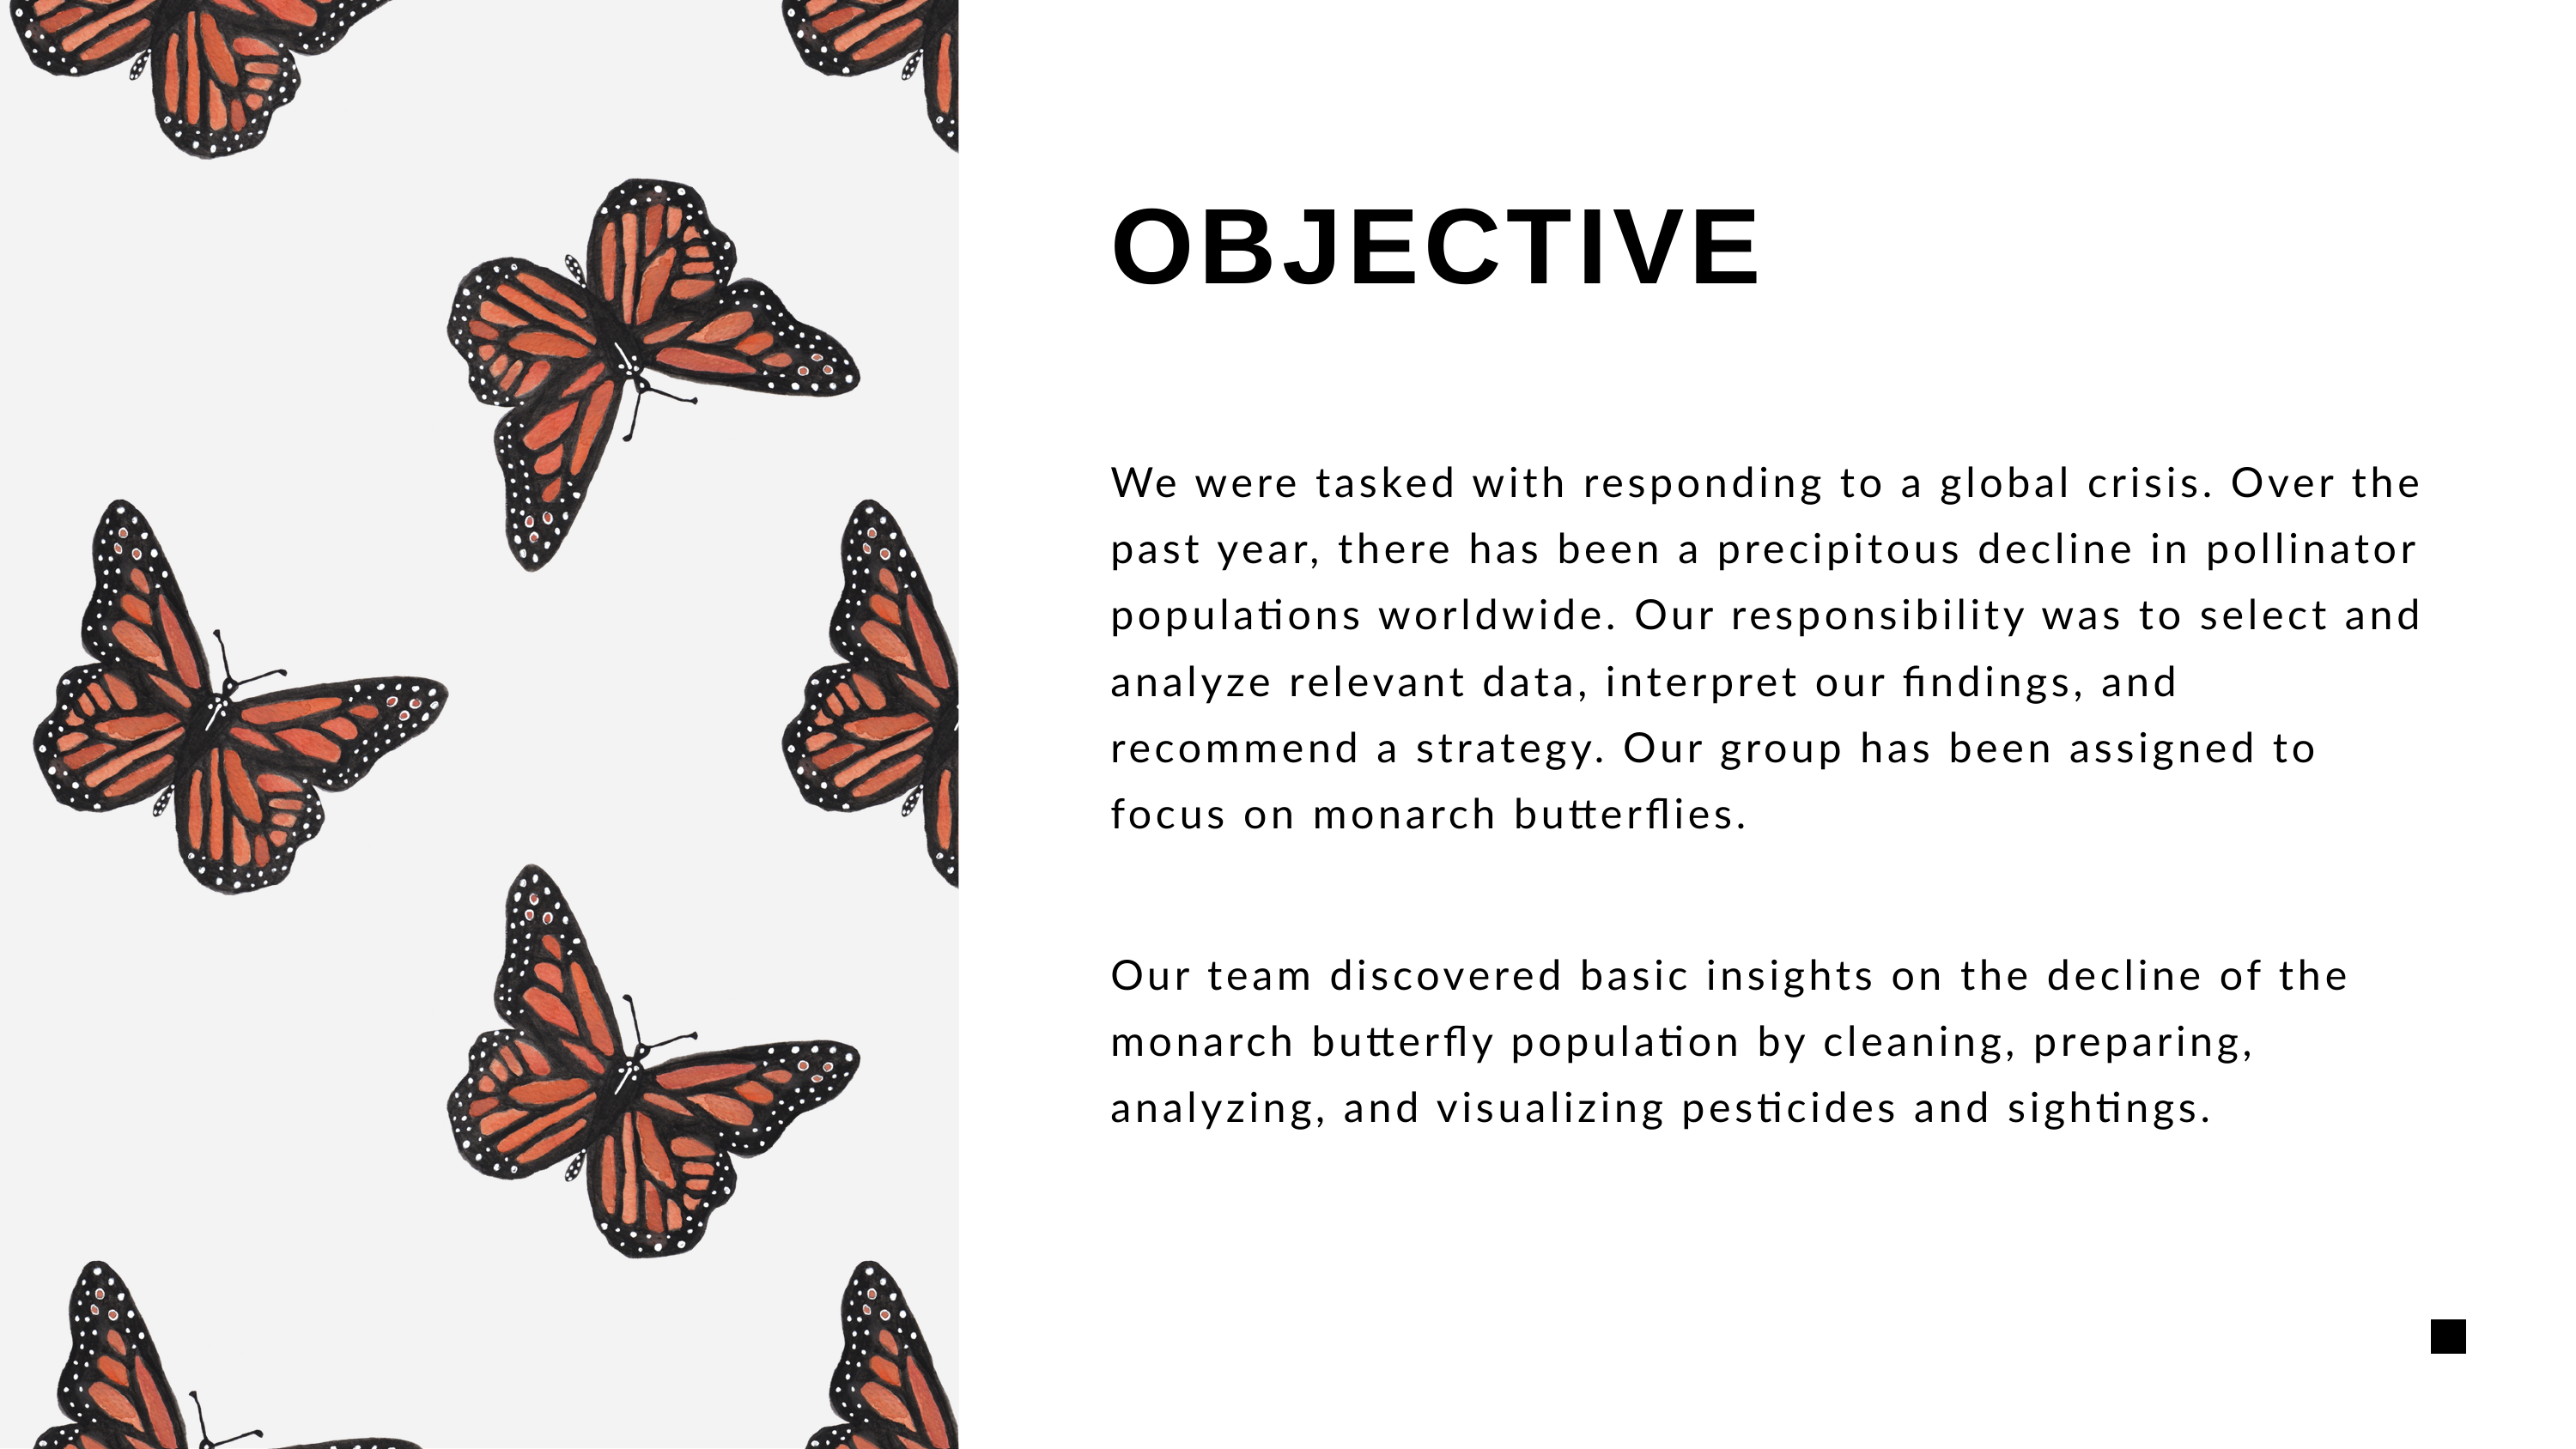

OBJECTIVE
We were tasked with responding to a global crisis. Over the past year, there has been a precipitous decline in pollinator populations worldwide. Our responsibility was to select and analyze relevant data, interpret our findings, and recommend a strategy. Our group has been assigned to focus on monarch butterflies.
Our team discovered basic insights on the decline of the monarch butterfly population by cleaning, preparing, analyzing, and visualizing pesticides and sightings.